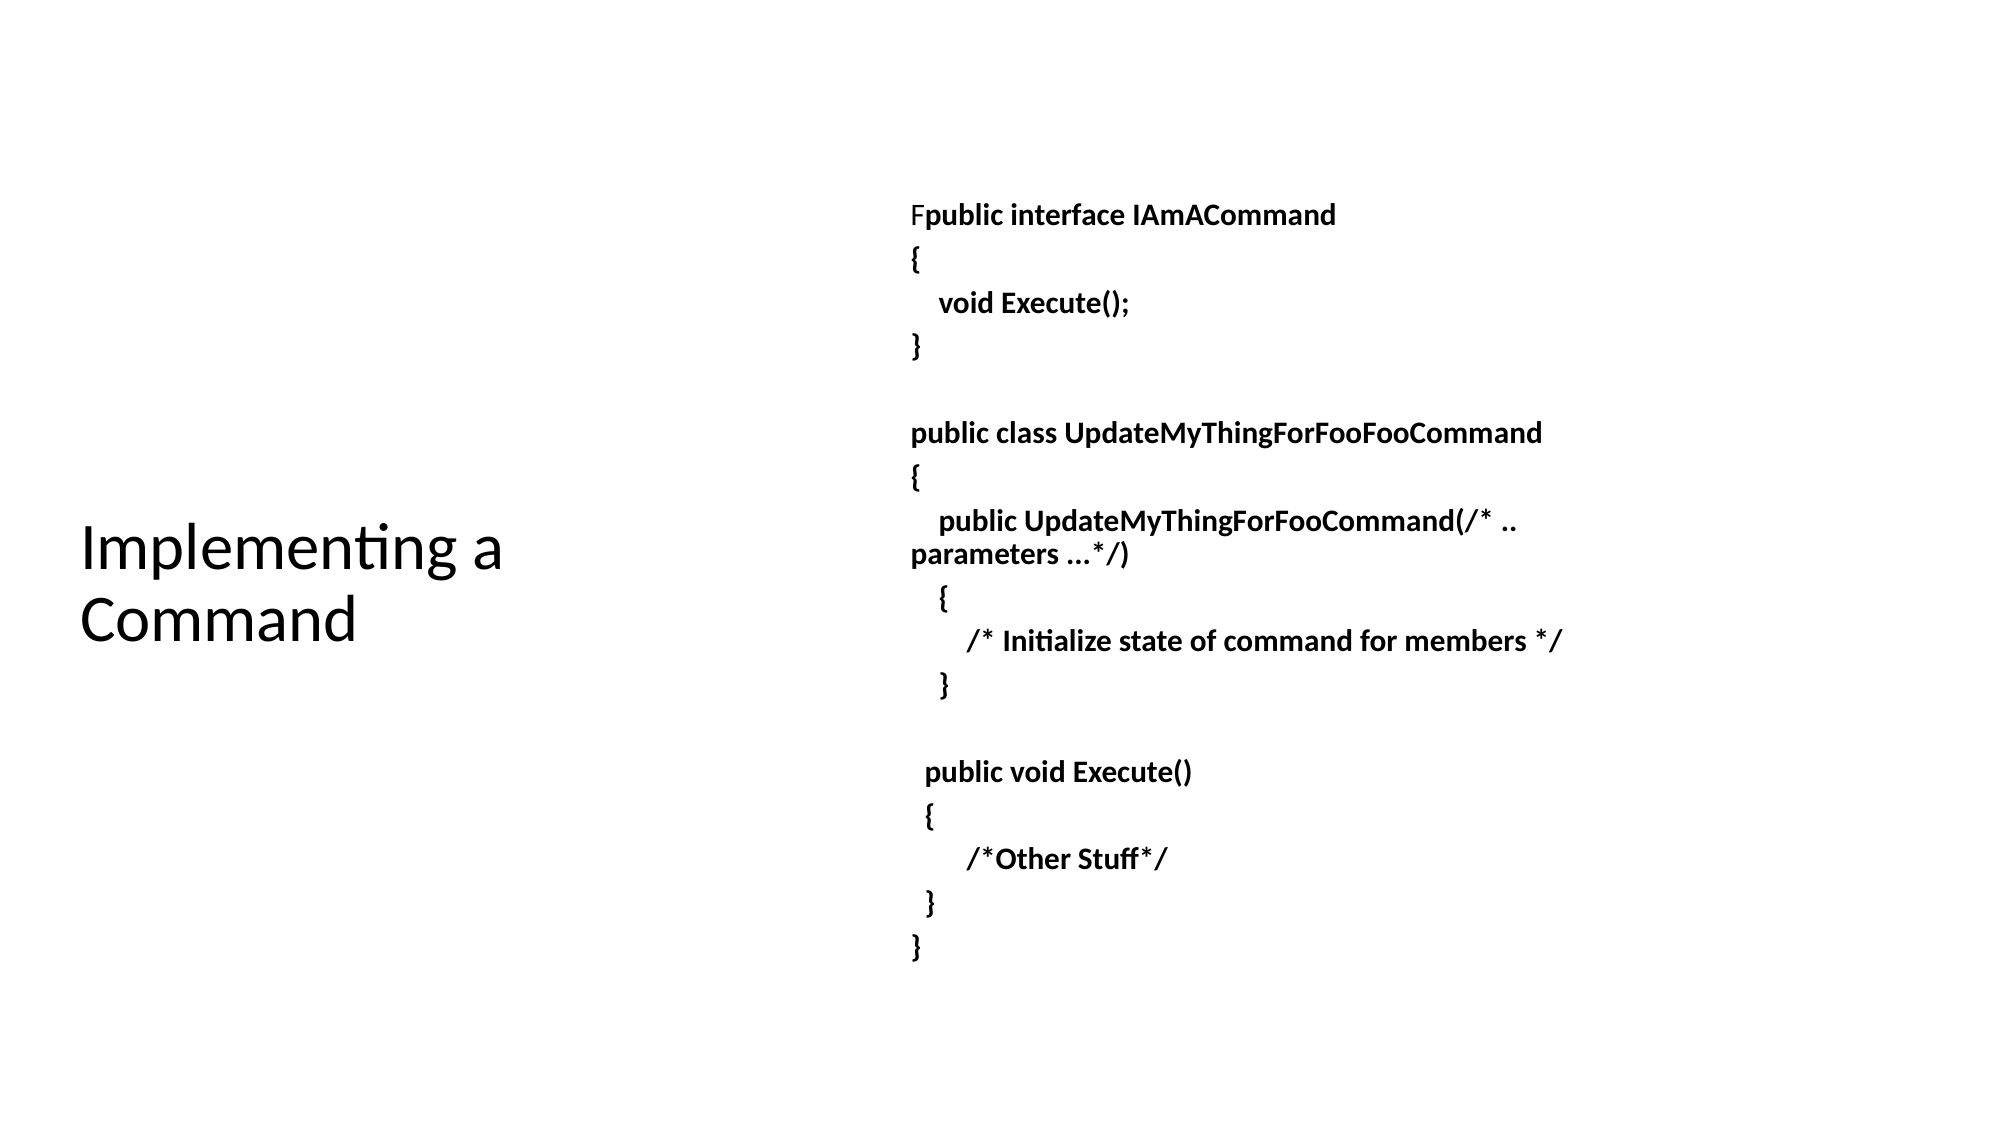

Fpublic interface IAmACommand
{
    void Execute();
}

public class UpdateMyThingForFooFooCommand
{
    public UpdateMyThingForFooCommand(/* .. parameters ...*/)
    {
        /* Initialize state of command for members */
    }

  public void Execute()
  {
        /*Other Stuff*/
  }
}

# Implementing a Command